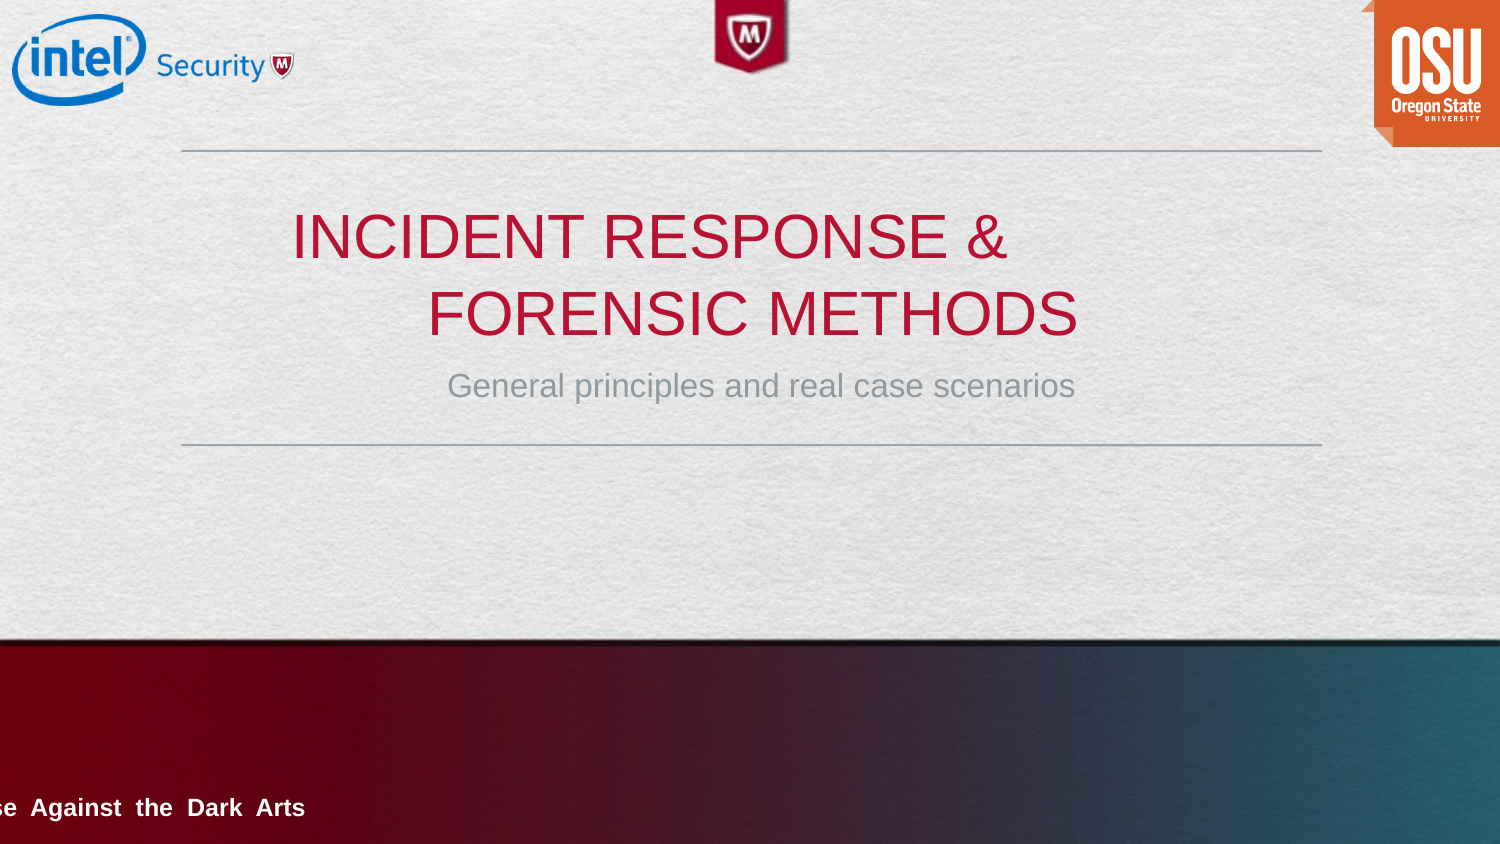

# Incident response &             forensic methods
General principles and real case scenarios